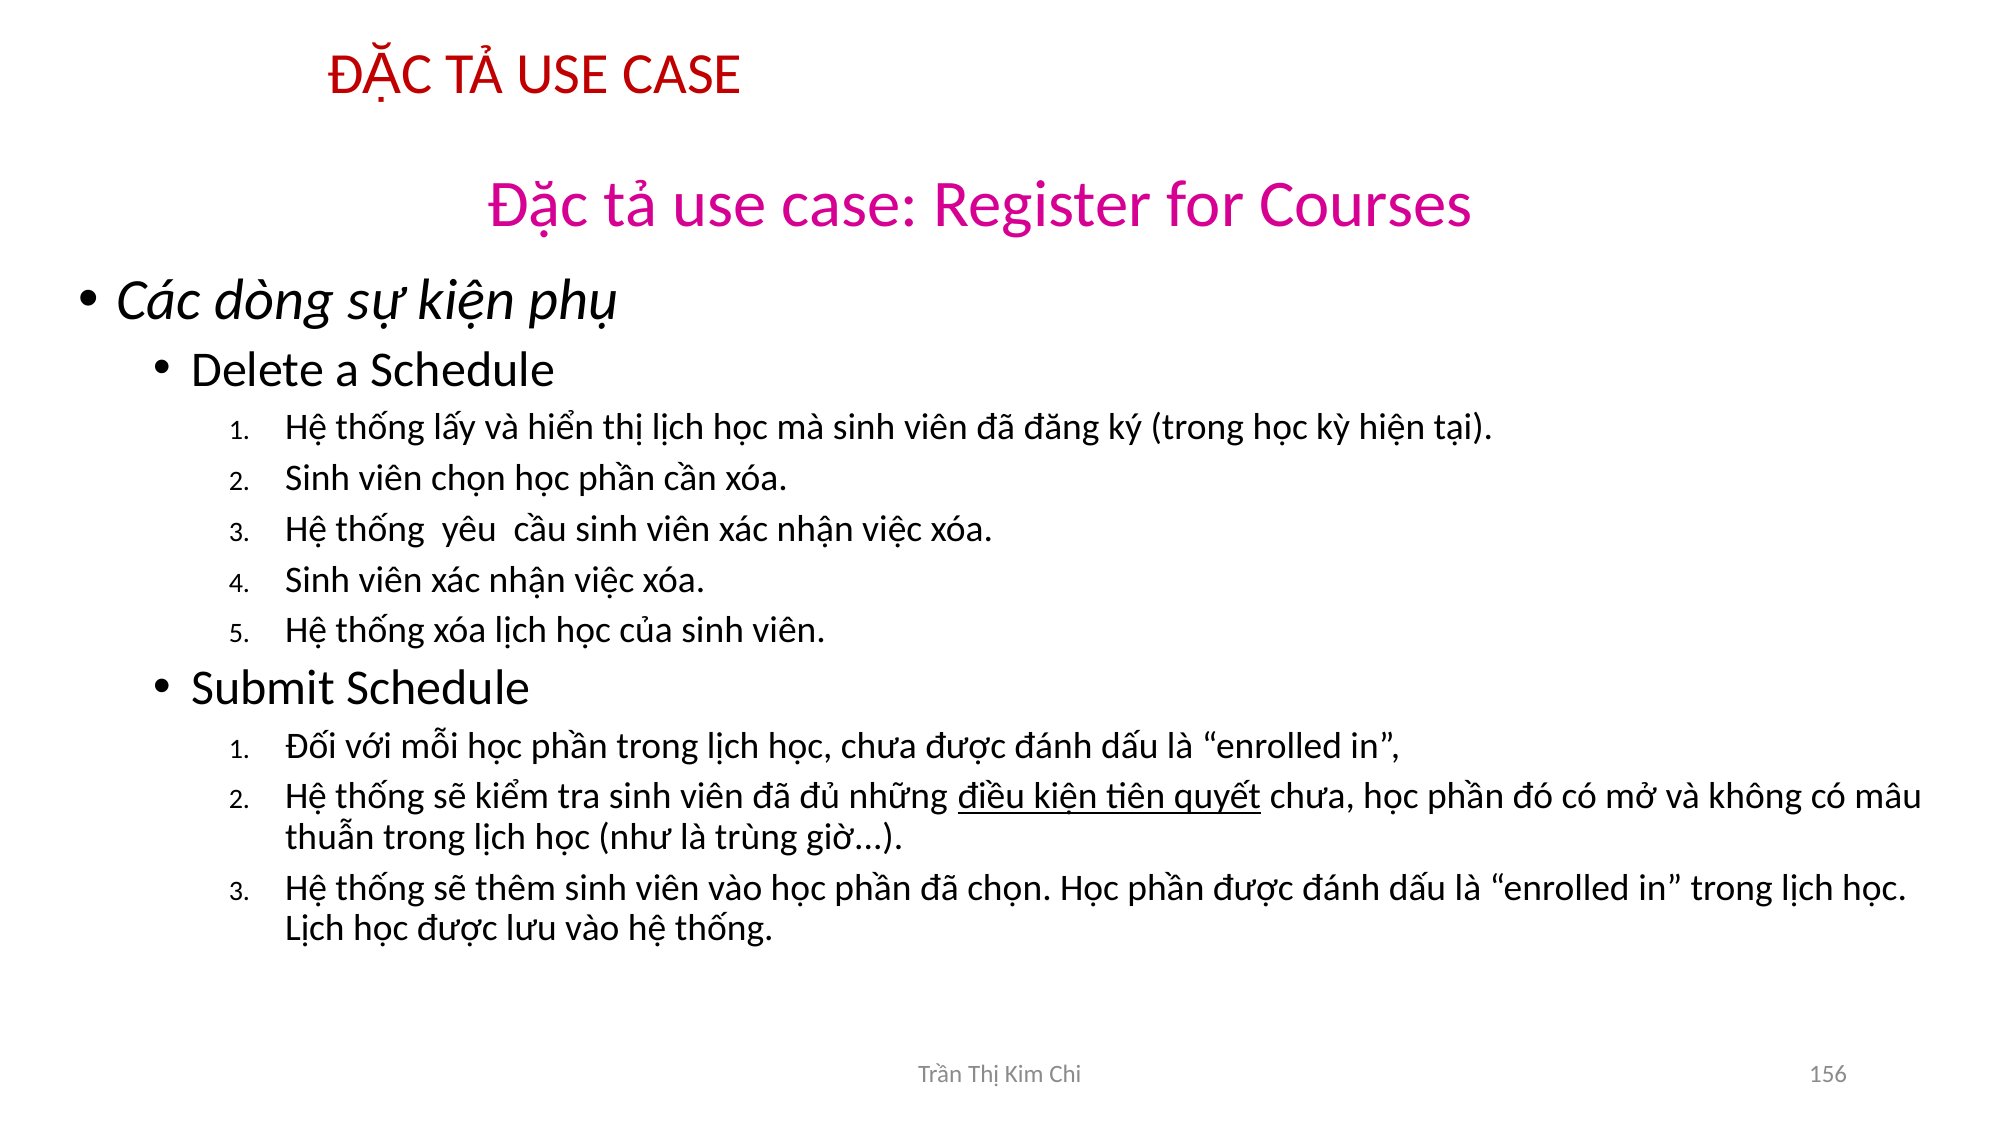

# ĐẶC TẢ USE CASE
Đặc tả use case: Register for Courses
Các dòng sự kiện phụ
Delete a Schedule
Hệ thống lấy và hiển thị lịch học mà sinh viên đã đăng ký (trong học kỳ hiện tại).
Sinh viên chọn học phần cần xóa.
Hệ thống  yêu  cầu sinh viên xác nhận việc xóa.
Sinh viên xác nhận việc xóa.
Hệ thống xóa lịch học của sinh viên.
Submit Schedule
Đối với mỗi học phần trong lịch học, chưa được đánh dấu là “enrolled in”,
Hệ thống sẽ kiểm tra sinh viên đã đủ những điều kiện tiên quyết chưa, học phần đó có mở và không có mâu thuẫn trong lịch học (như là trùng giờ...).
Hệ thống sẽ thêm sinh viên vào học phần đã chọn. Học phần được đánh dấu là “enrolled in” trong lịch học. Lịch học được lưu vào hệ thống.
Trần Thị Kim Chi
156